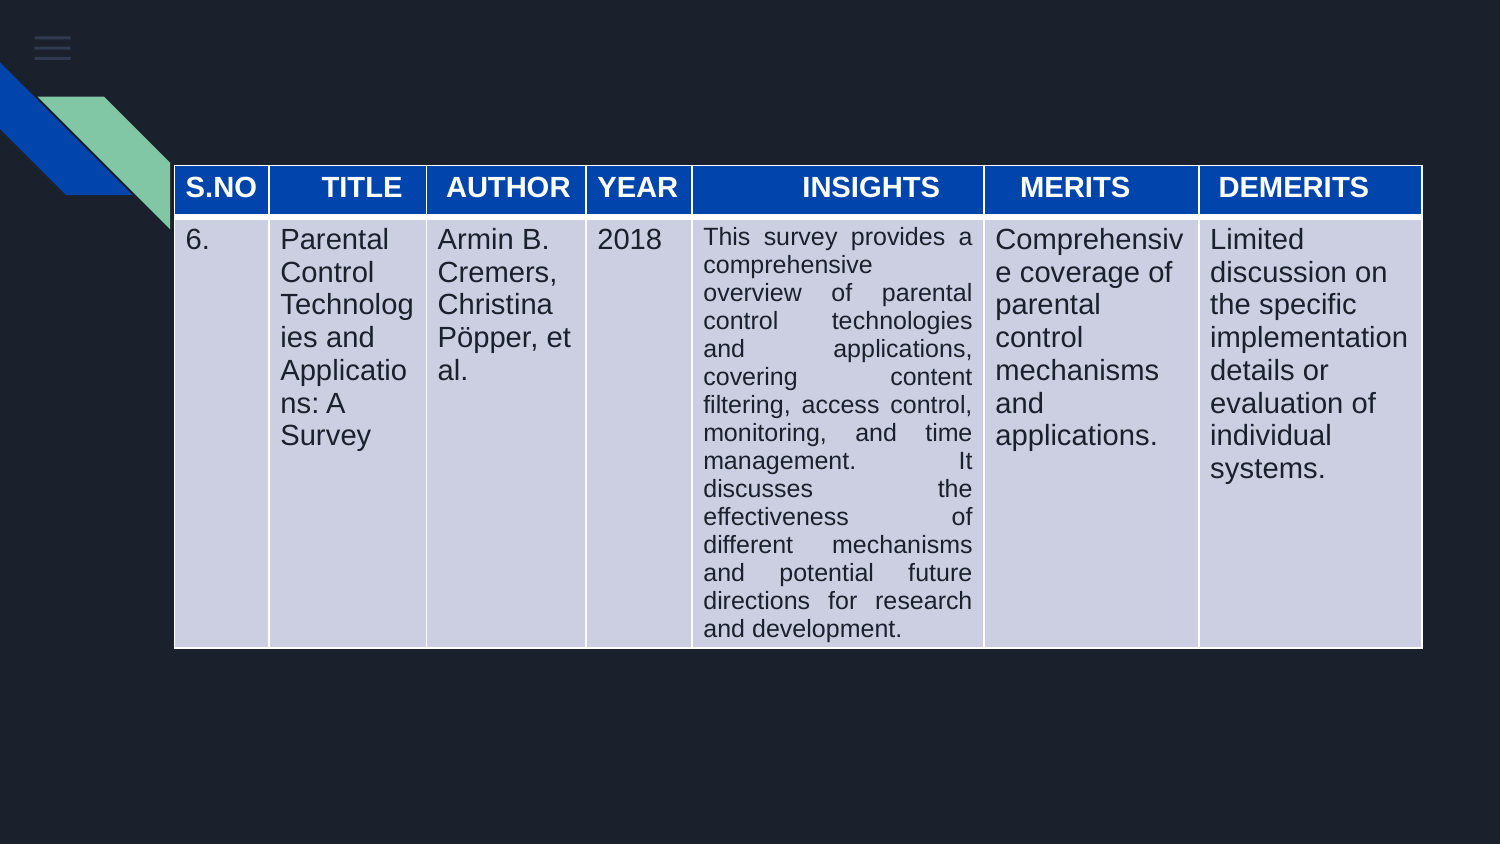

| S.NO | TITLE | AUTHOR | YEAR | INSIGHTS | MERITS | DEMERITS |
| --- | --- | --- | --- | --- | --- | --- |
| 6. | Parental Control Technologies and Applications: A Survey | Armin B. Cremers, Christina Pöpper, et al. | 2018 | This survey provides a comprehensive overview of parental control technologies and applications, covering content filtering, access control, monitoring, and time management. It discusses the effectiveness of different mechanisms and potential future directions for research and development. | Comprehensive coverage of parental control mechanisms and applications. | Limited discussion on the specific implementation details or evaluation of individual systems. |